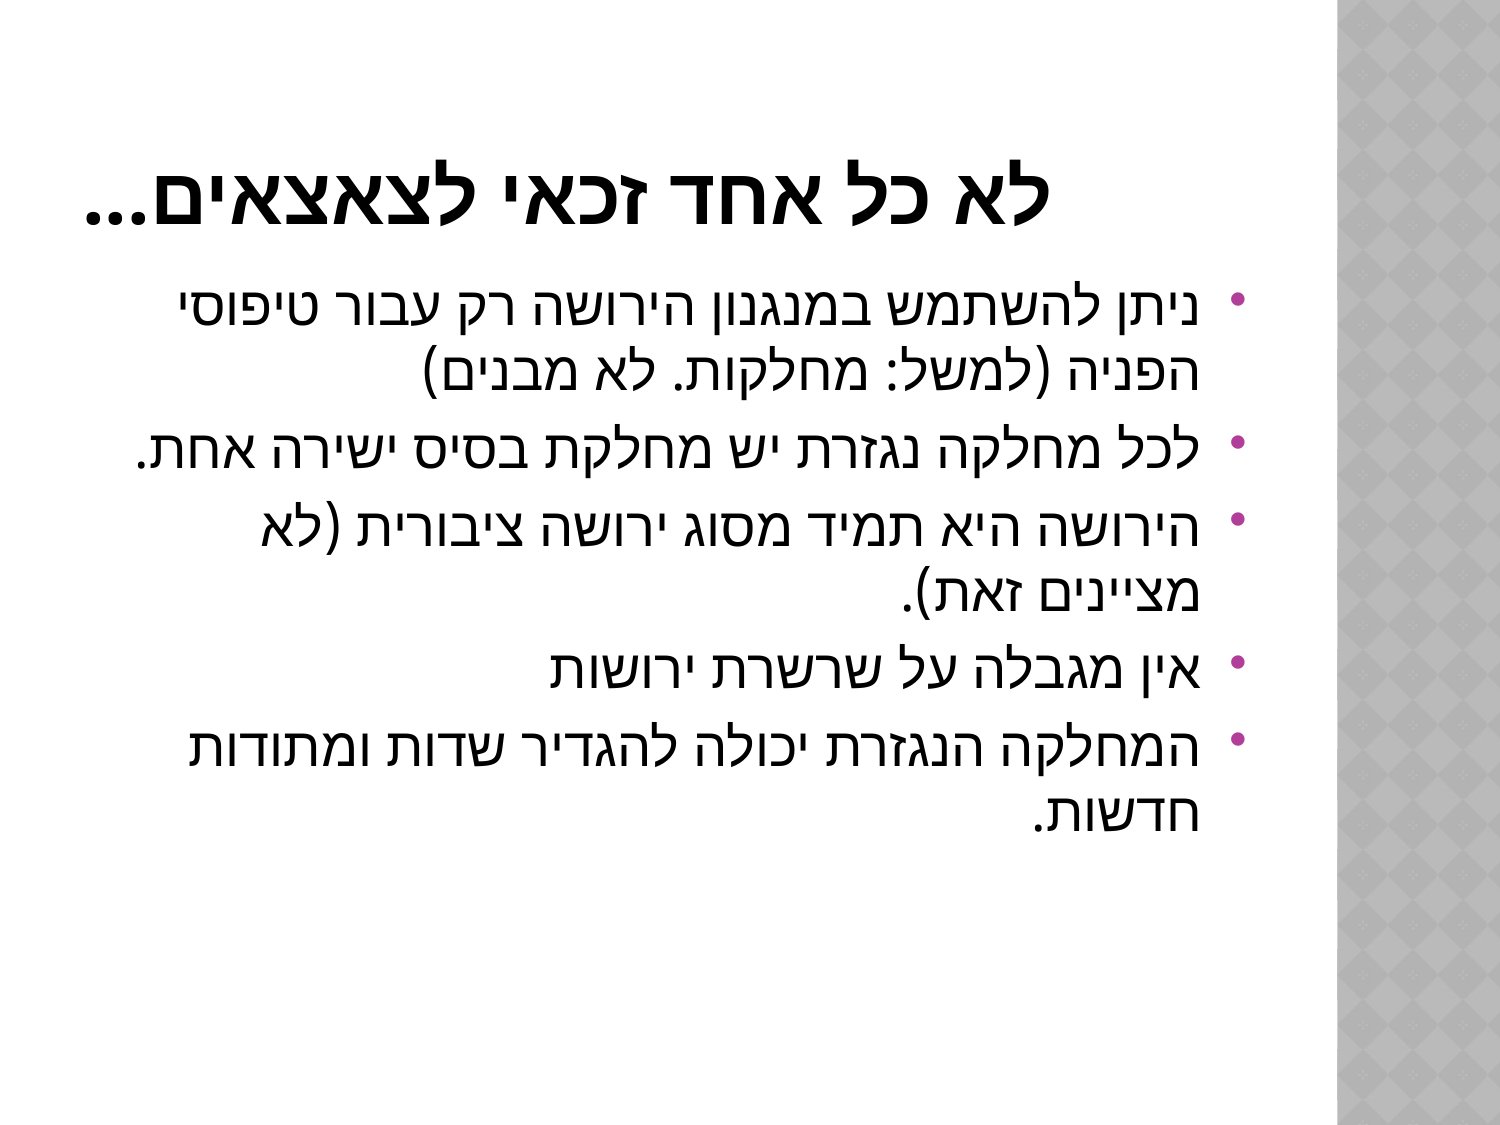

# לא כל אחד זכאי לצאצאים...
ניתן להשתמש במנגנון הירושה רק עבור טיפוסי הפניה (למשל: מחלקות. לא מבנים)
לכל מחלקה נגזרת יש מחלקת בסיס ישירה אחת.
הירושה היא תמיד מסוג ירושה ציבורית (לא מציינים זאת).
אין מגבלה על שרשרת ירושות
המחלקה הנגזרת יכולה להגדיר שדות ומתודות חדשות.